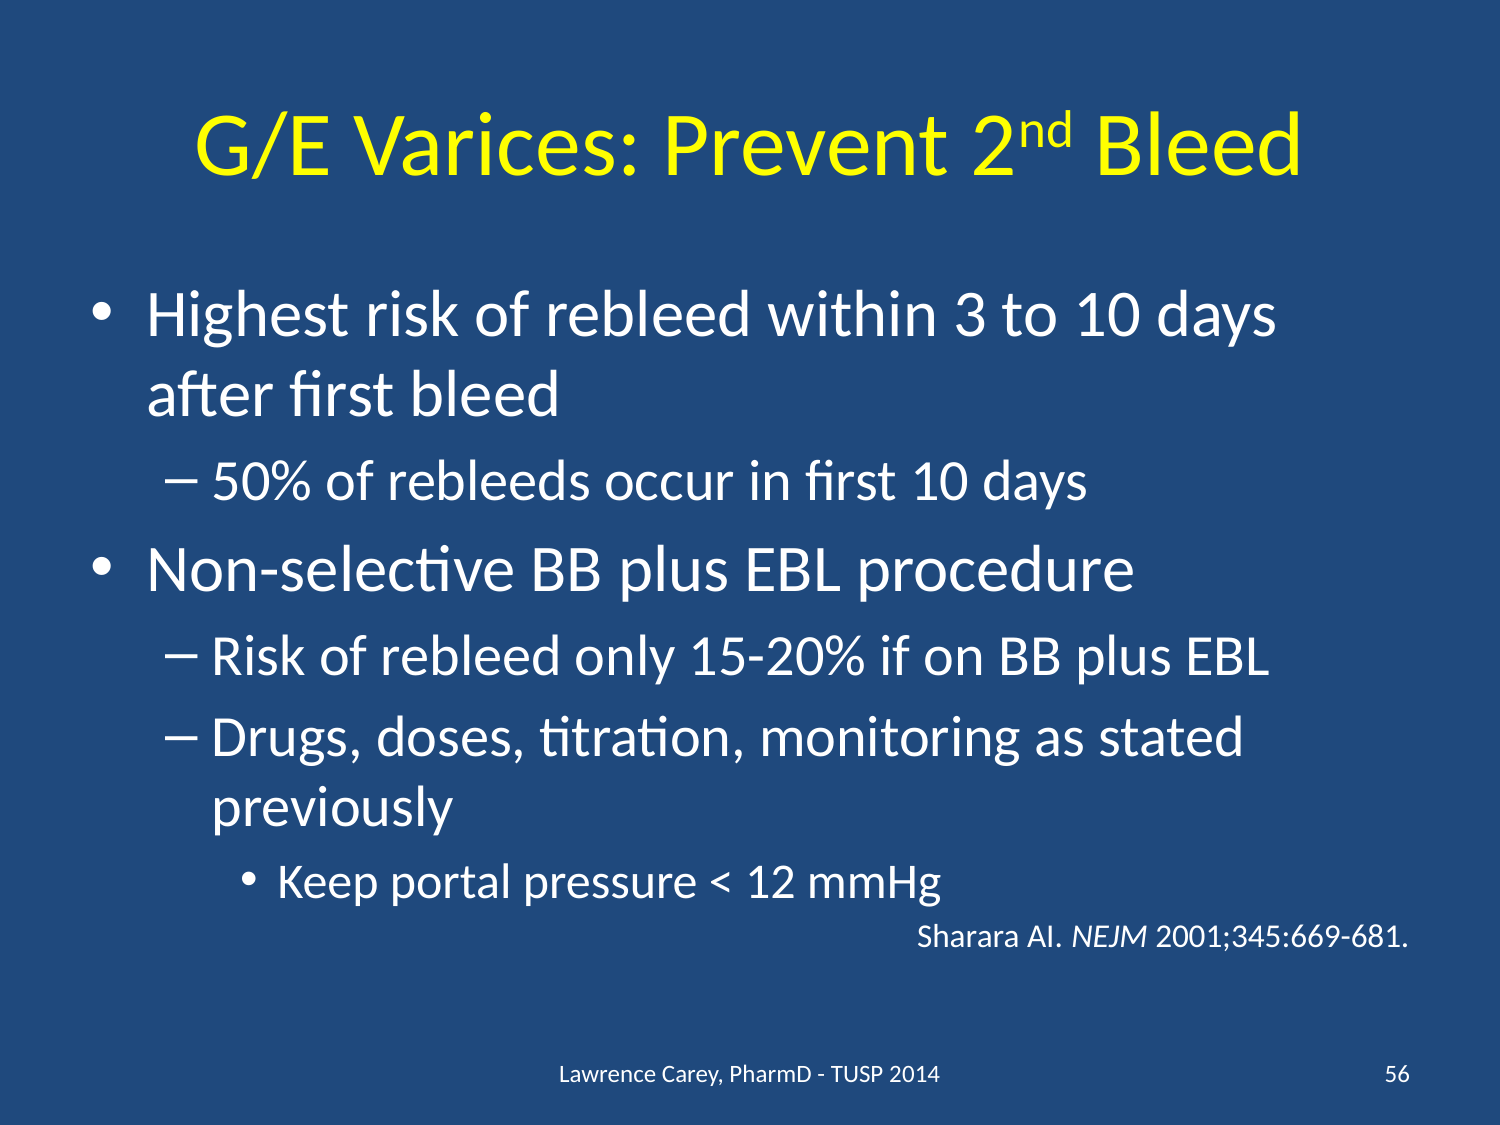

# G/E Varices: Prevent 2nd Bleed
Highest risk of rebleed within 3 to 10 days after first bleed
50% of rebleeds occur in first 10 days
Non-selective BB plus EBL procedure
Risk of rebleed only 15-20% if on BB plus EBL
Drugs, doses, titration, monitoring as stated previously
Keep portal pressure < 12 mmHg
Sharara AI. NEJM 2001;345:669-681.

Lawrence Carey, PharmD - TUSP 2014
56